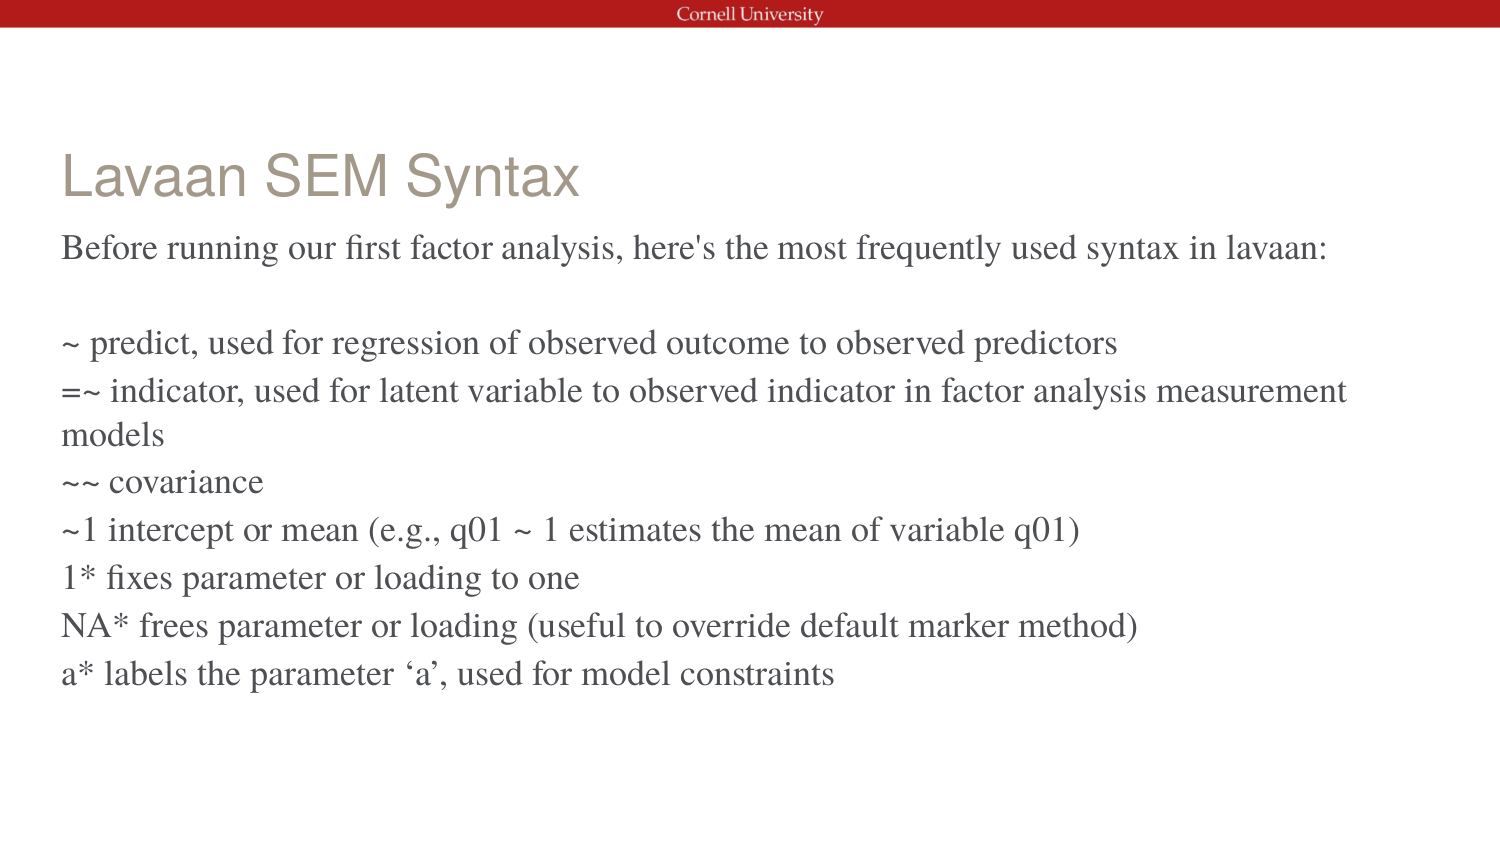

# Lavaan SEM Syntax
Before running our first factor analysis, here's the most frequently used syntax in lavaan:

~ predict, used for regression of observed outcome to observed predictors
=~ indicator, used for latent variable to observed indicator in factor analysis measurement models
~~ covariance
~1 intercept or mean (e.g., q01 ~ 1 estimates the mean of variable q01)
1* fixes parameter or loading to one
NA* frees parameter or loading (useful to override default marker method)
a* labels the parameter ‘a’, used for model constraints